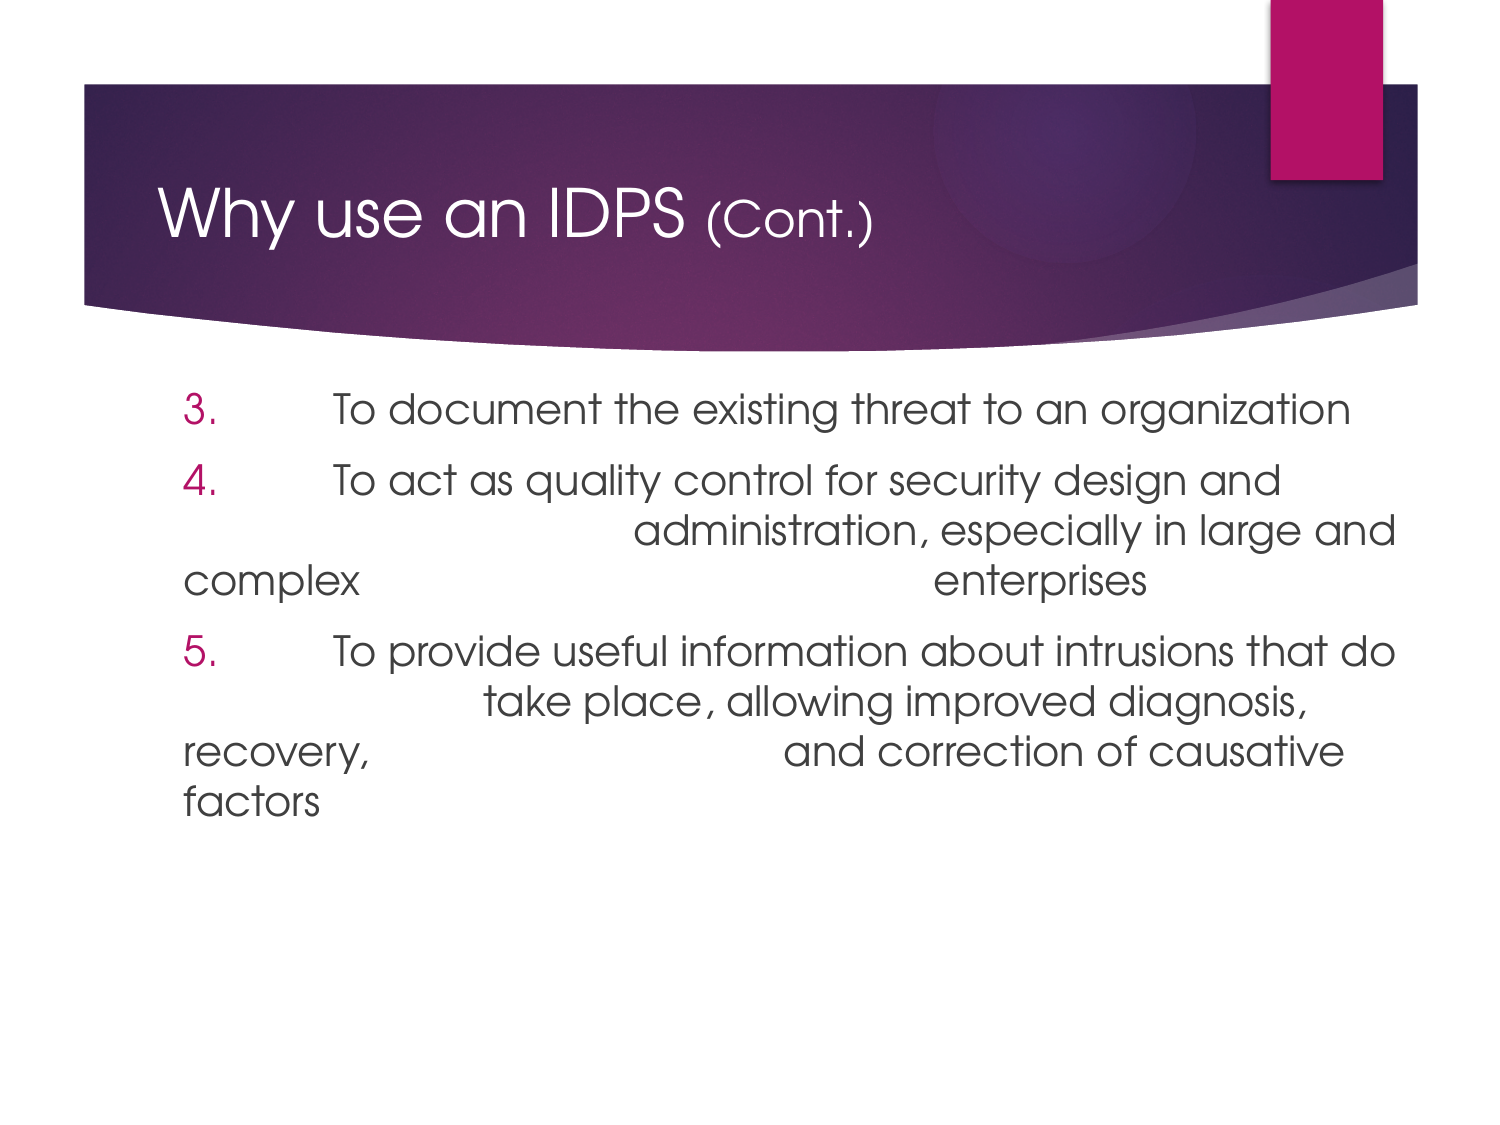

# Why use an IDPS (Cont.)
3.	To document the existing threat to an organization
4.	To act as quality control for security design and 				administration, especially in large and complex 				enterprises
5.	To provide useful information about intrusions that do 		take place, allowing improved diagnosis, recovery, 			and correction of causative factors